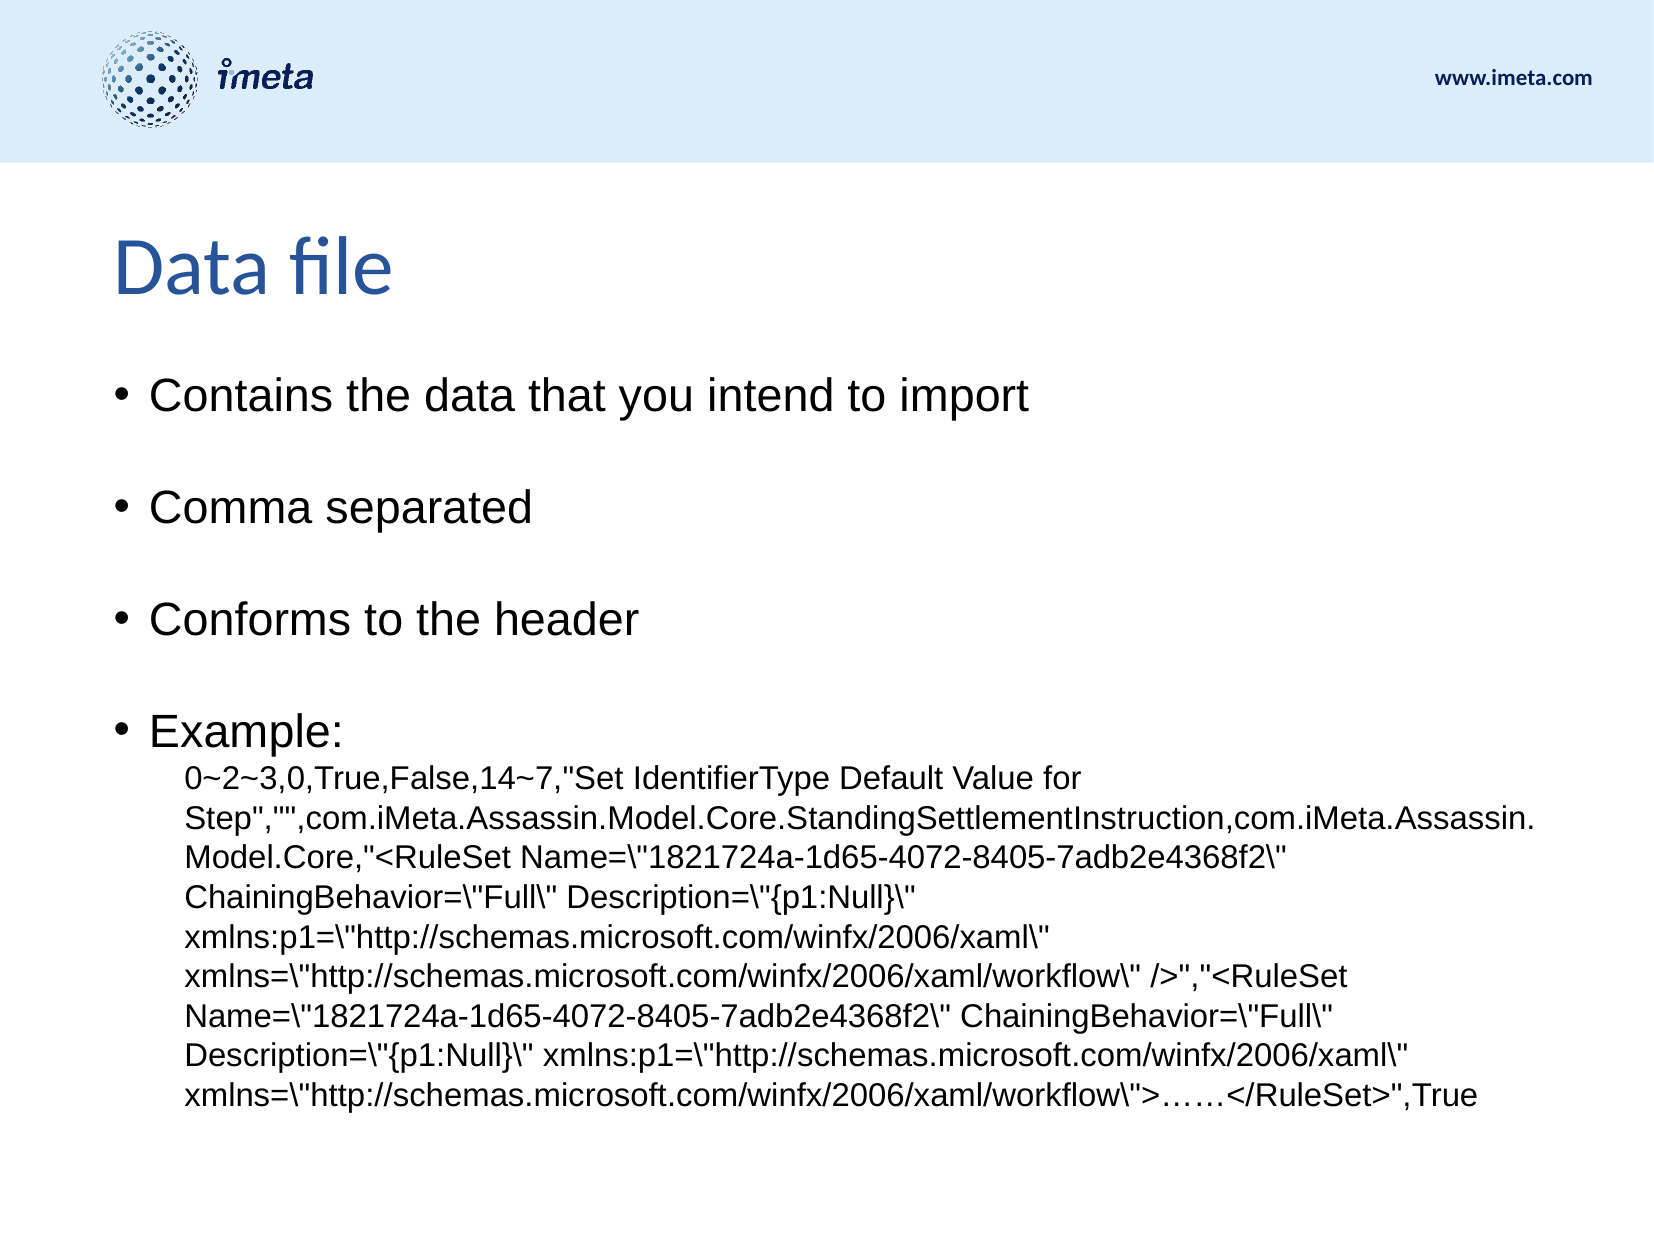

# Data file
Contains the data that you intend to import

Comma separated

Conforms to the header

Example:
0~2~3,0,True,False,14~7,"Set IdentifierType Default Value for Step","",com.iMeta.Assassin.Model.Core.StandingSettlementInstruction,com.iMeta.Assassin.Model.Core,"<RuleSet Name=\"1821724a-1d65-4072-8405-7adb2e4368f2\" ChainingBehavior=\"Full\" Description=\"{p1:Null}\" xmlns:p1=\"http://schemas.microsoft.com/winfx/2006/xaml\" xmlns=\"http://schemas.microsoft.com/winfx/2006/xaml/workflow\" />","<RuleSet Name=\"1821724a-1d65-4072-8405-7adb2e4368f2\" ChainingBehavior=\"Full\" Description=\"{p1:Null}\" xmlns:p1=\"http://schemas.microsoft.com/winfx/2006/xaml\" xmlns=\"http://schemas.microsoft.com/winfx/2006/xaml/workflow\">……</RuleSet>",True